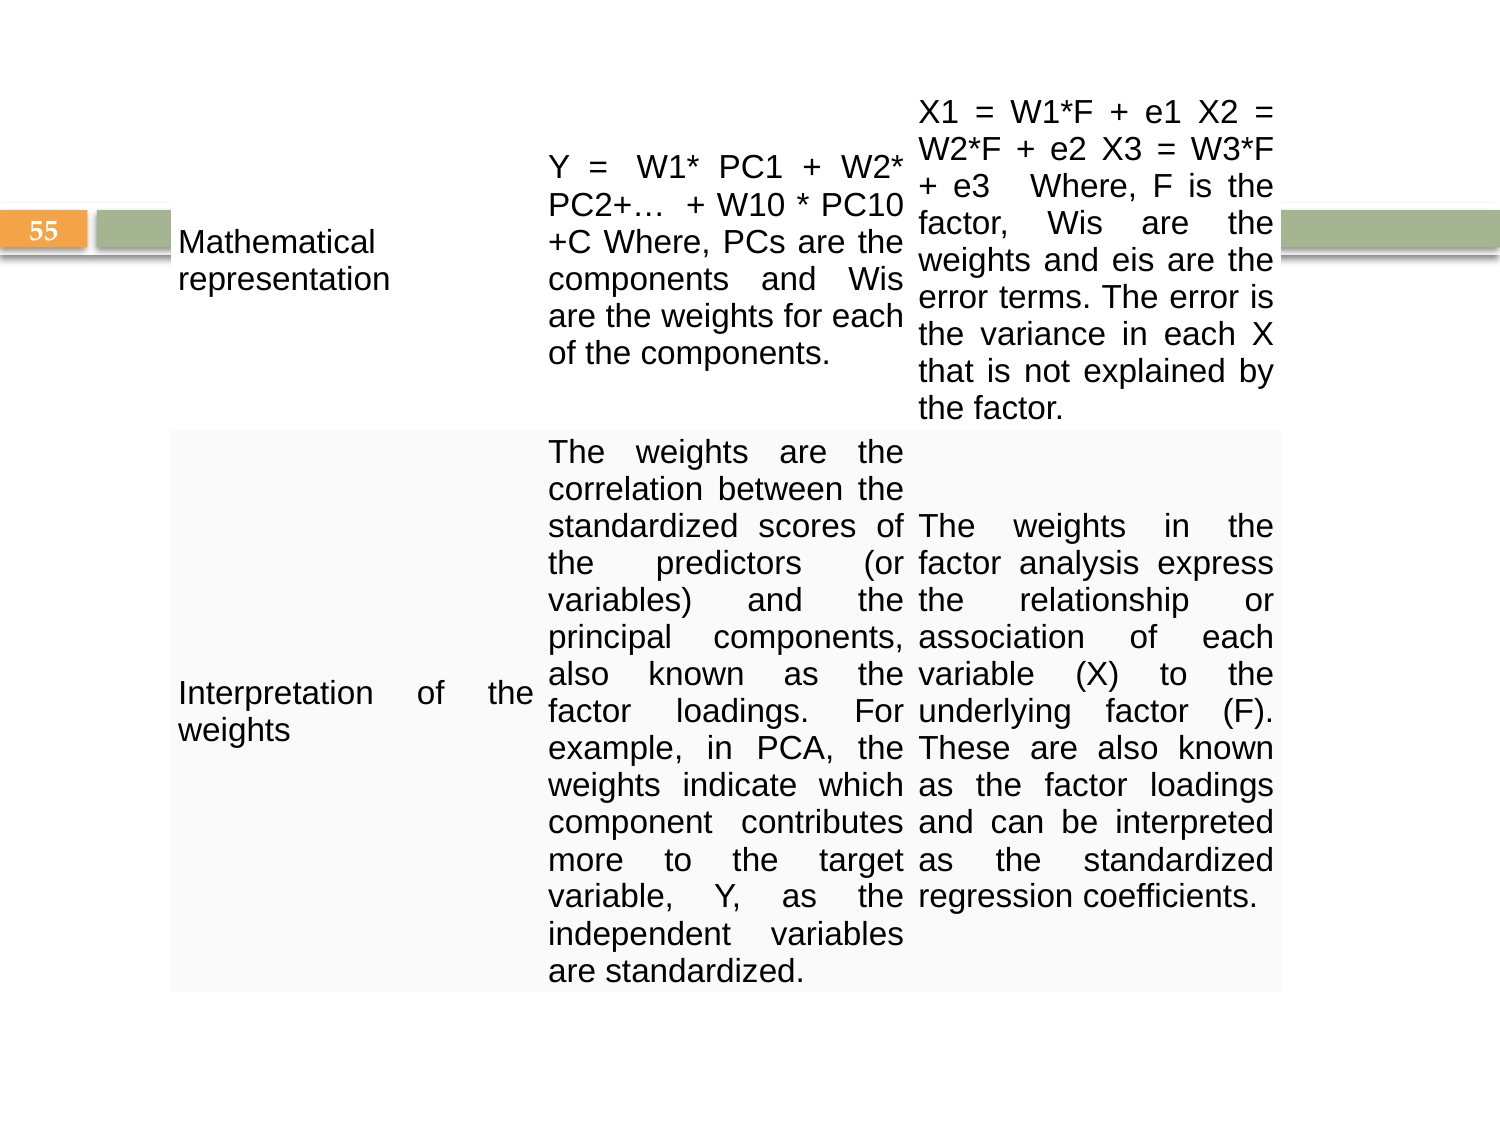

#
| Mathematical representation | Y =  W1\* PC1 + W2\* PC2+…  + W10 \* PC10 +C Where, PCs are the components and Wis are the weights for each of the components. | X1 = W1\*F + e1 X2 = W2\*F + e2 X3 = W3\*F + e3   Where, F is the factor, Wis are the weights and eis are the error terms. The error is the variance in each X that is not explained by the factor. |
| --- | --- | --- |
| Interpretation of the weights | The weights are the correlation between the standardized scores of the predictors (or variables) and the principal components, also known as the factor loadings. For example, in PCA, the weights indicate which component contributes more to the target variable, Y, as the independent variables are standardized. | The weights in the factor analysis express the relationship or association of each variable (X) to the underlying factor (F). These are also known as the factor loadings and can be interpreted as the standardized regression coefficients. |
55